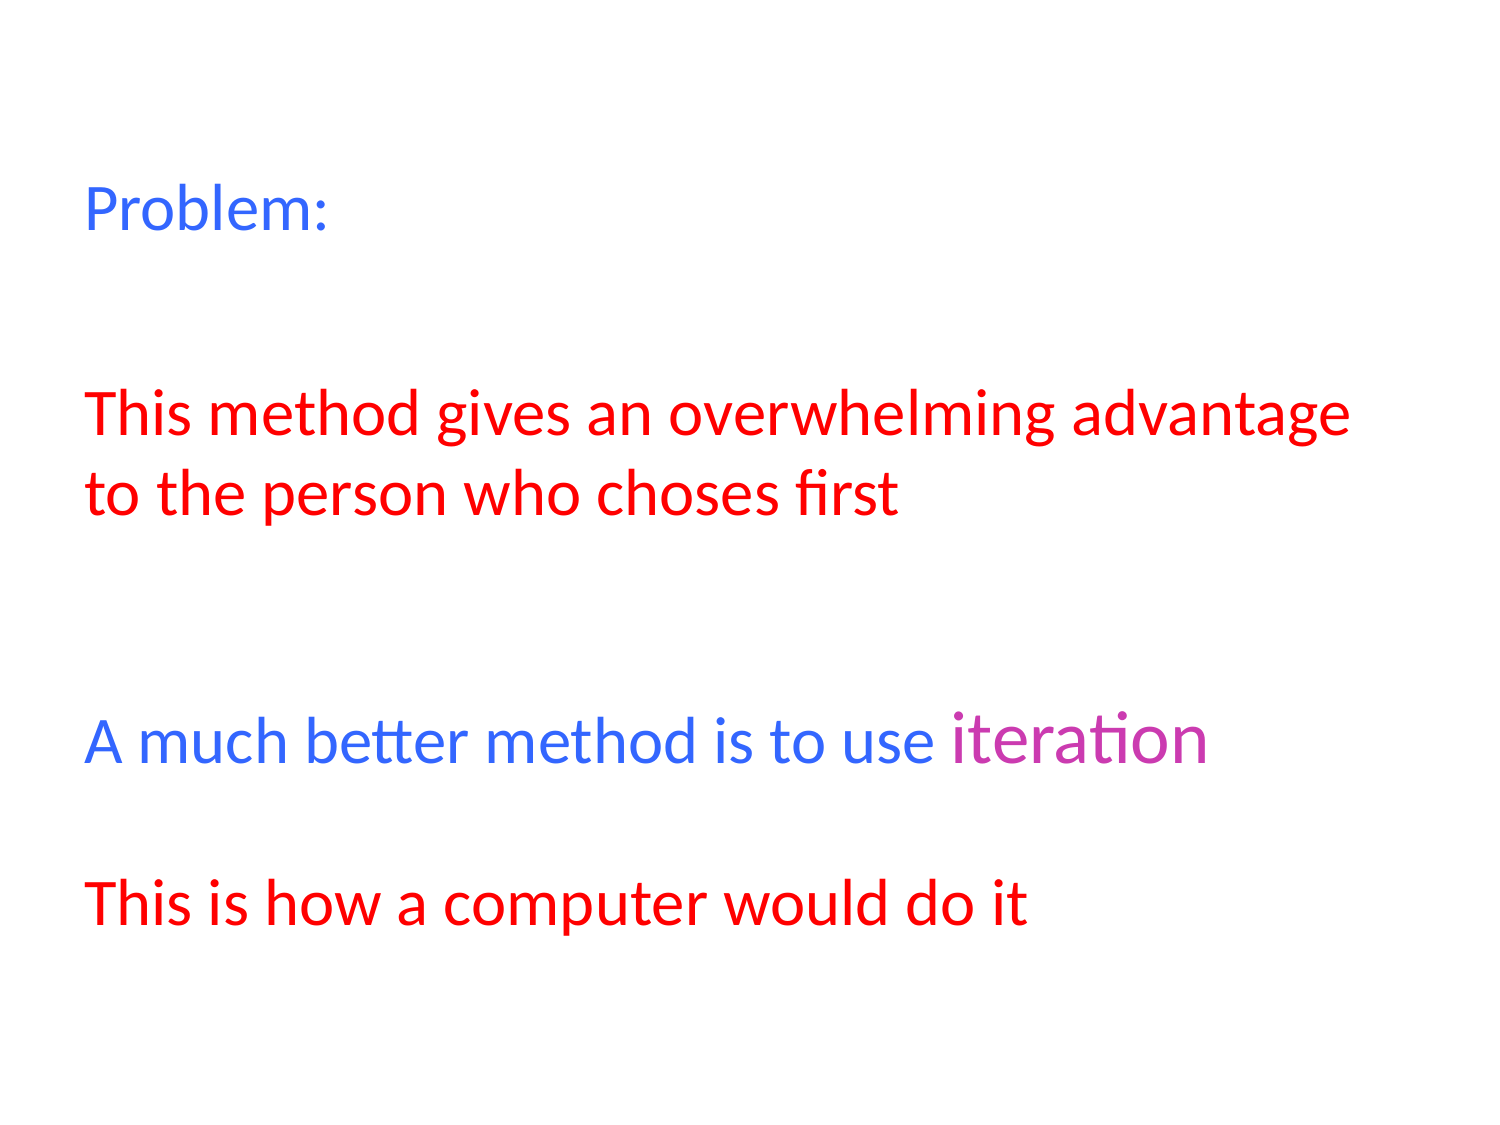

Problem:

This method gives an overwhelming advantage to the person who choses first

A much better method is to use iteration

This is how a computer would do it